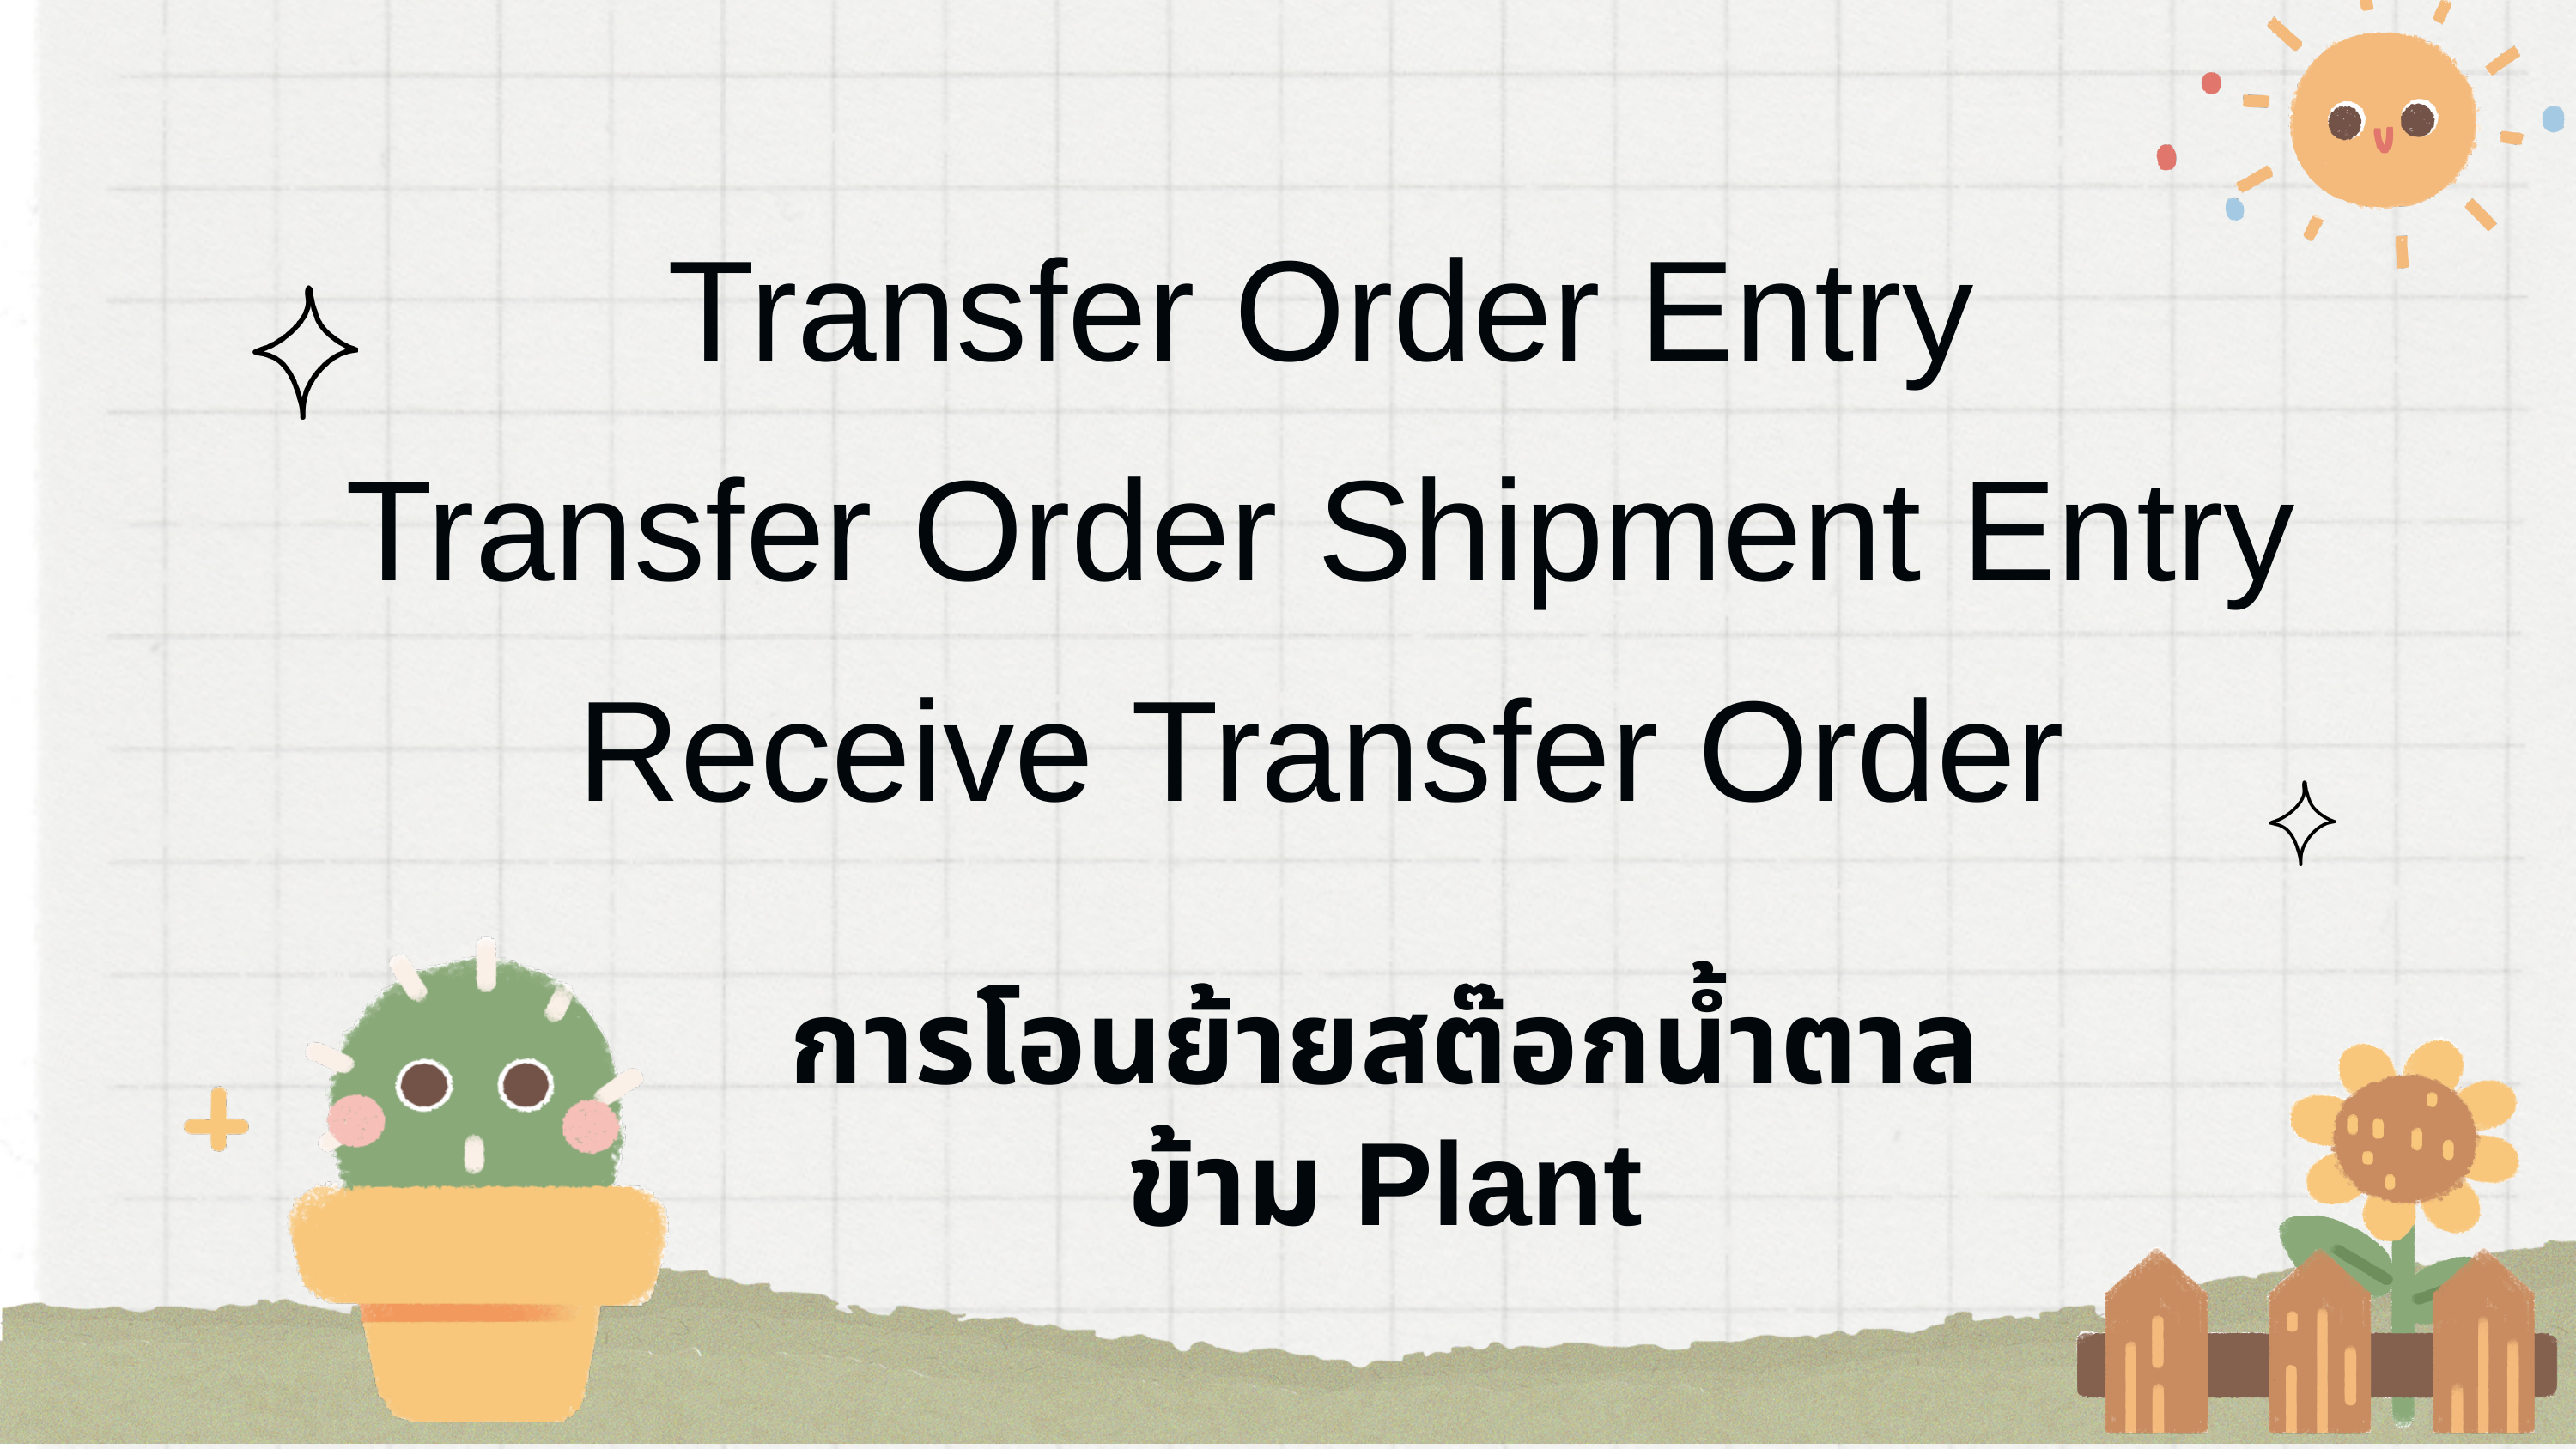

Transfer Order Entry

Transfer Order Shipment Entry

Receive Transfer Order

การโอนย้ายสต๊อกน้ำตาลข้าม Plant